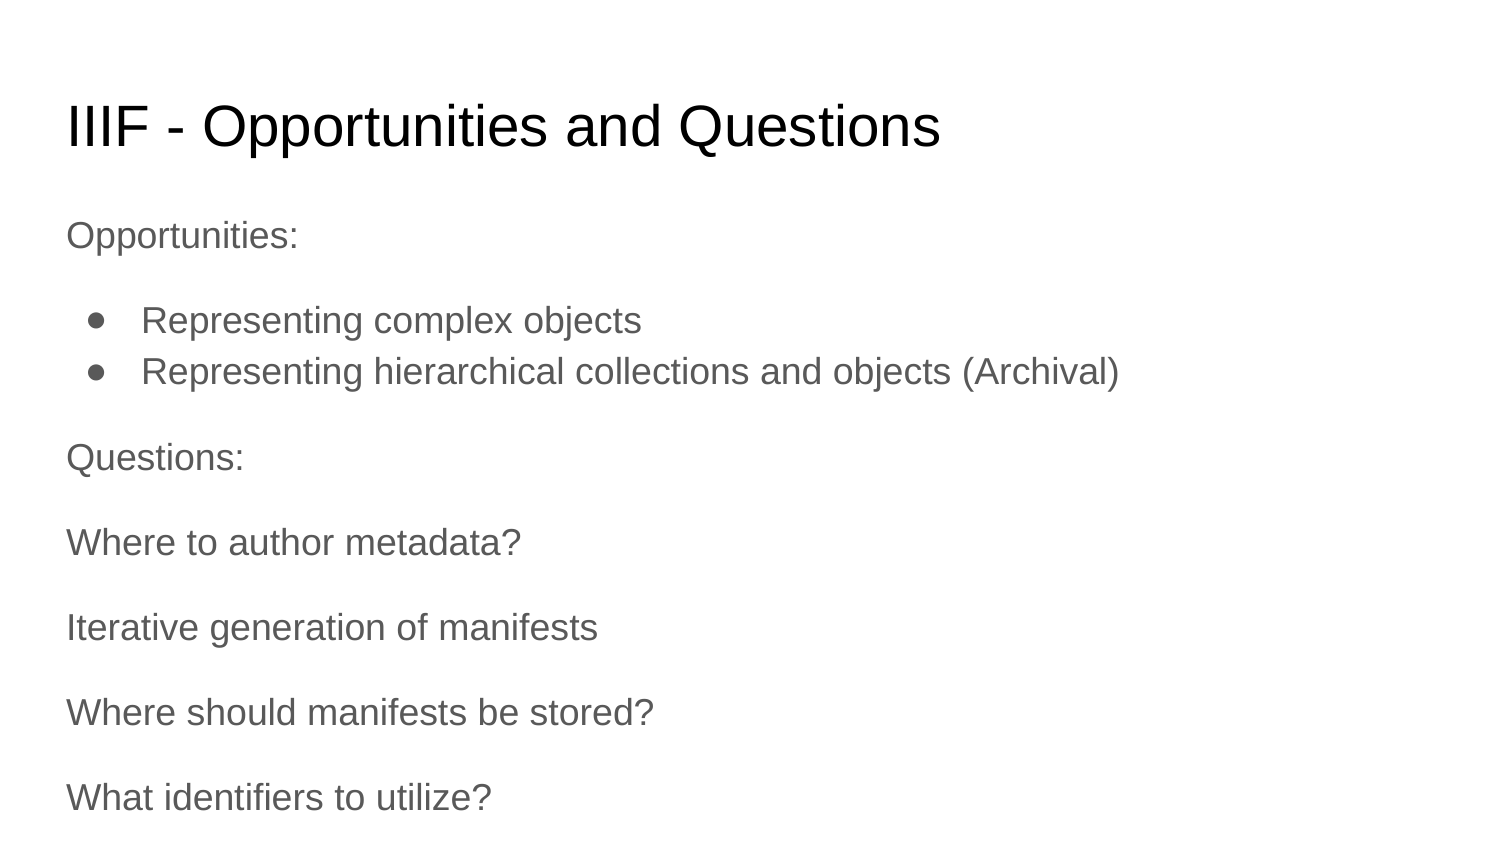

# IIIF - Opportunities and Questions
Opportunities:
Representing complex objects
Representing hierarchical collections and objects (Archival)
Questions:
Where to author metadata?
Iterative generation of manifests
Where should manifests be stored?
What identifiers to utilize?